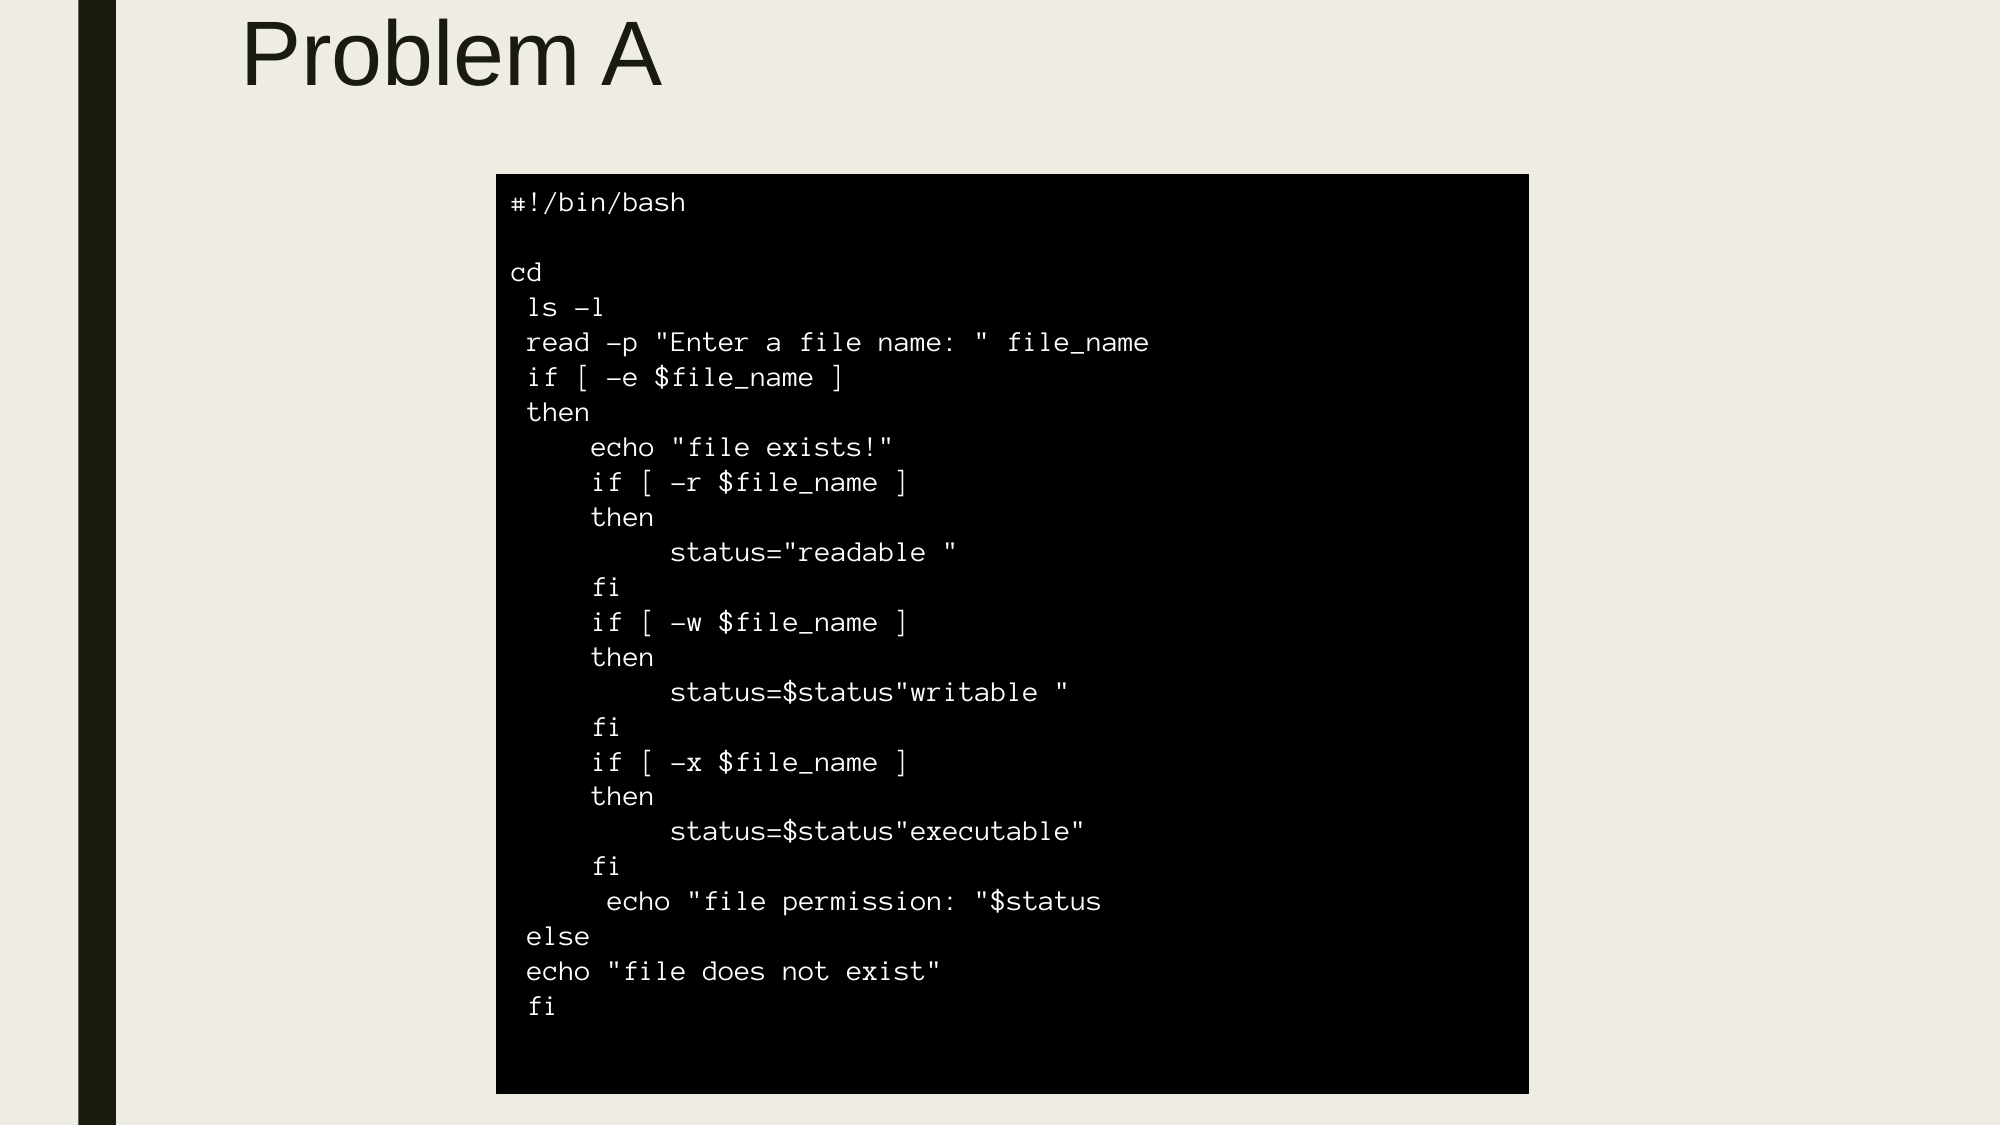

# Problem A
#!/bin/bash

cd
 ls -l
 read -p "Enter a file name: " file_name
 if [ -e $file_name ]
 then
     echo "file exists!"
     if [ -r $file_name ]
     then
          status="readable "
     fi
     if [ -w $file_name ]
     then
          status=$status"writable "
     fi
     if [ -x $file_name ]
     then
          status=$status"executable"
     fi
      echo "file permission: "$status
 else
 echo "file does not exist"
 fi